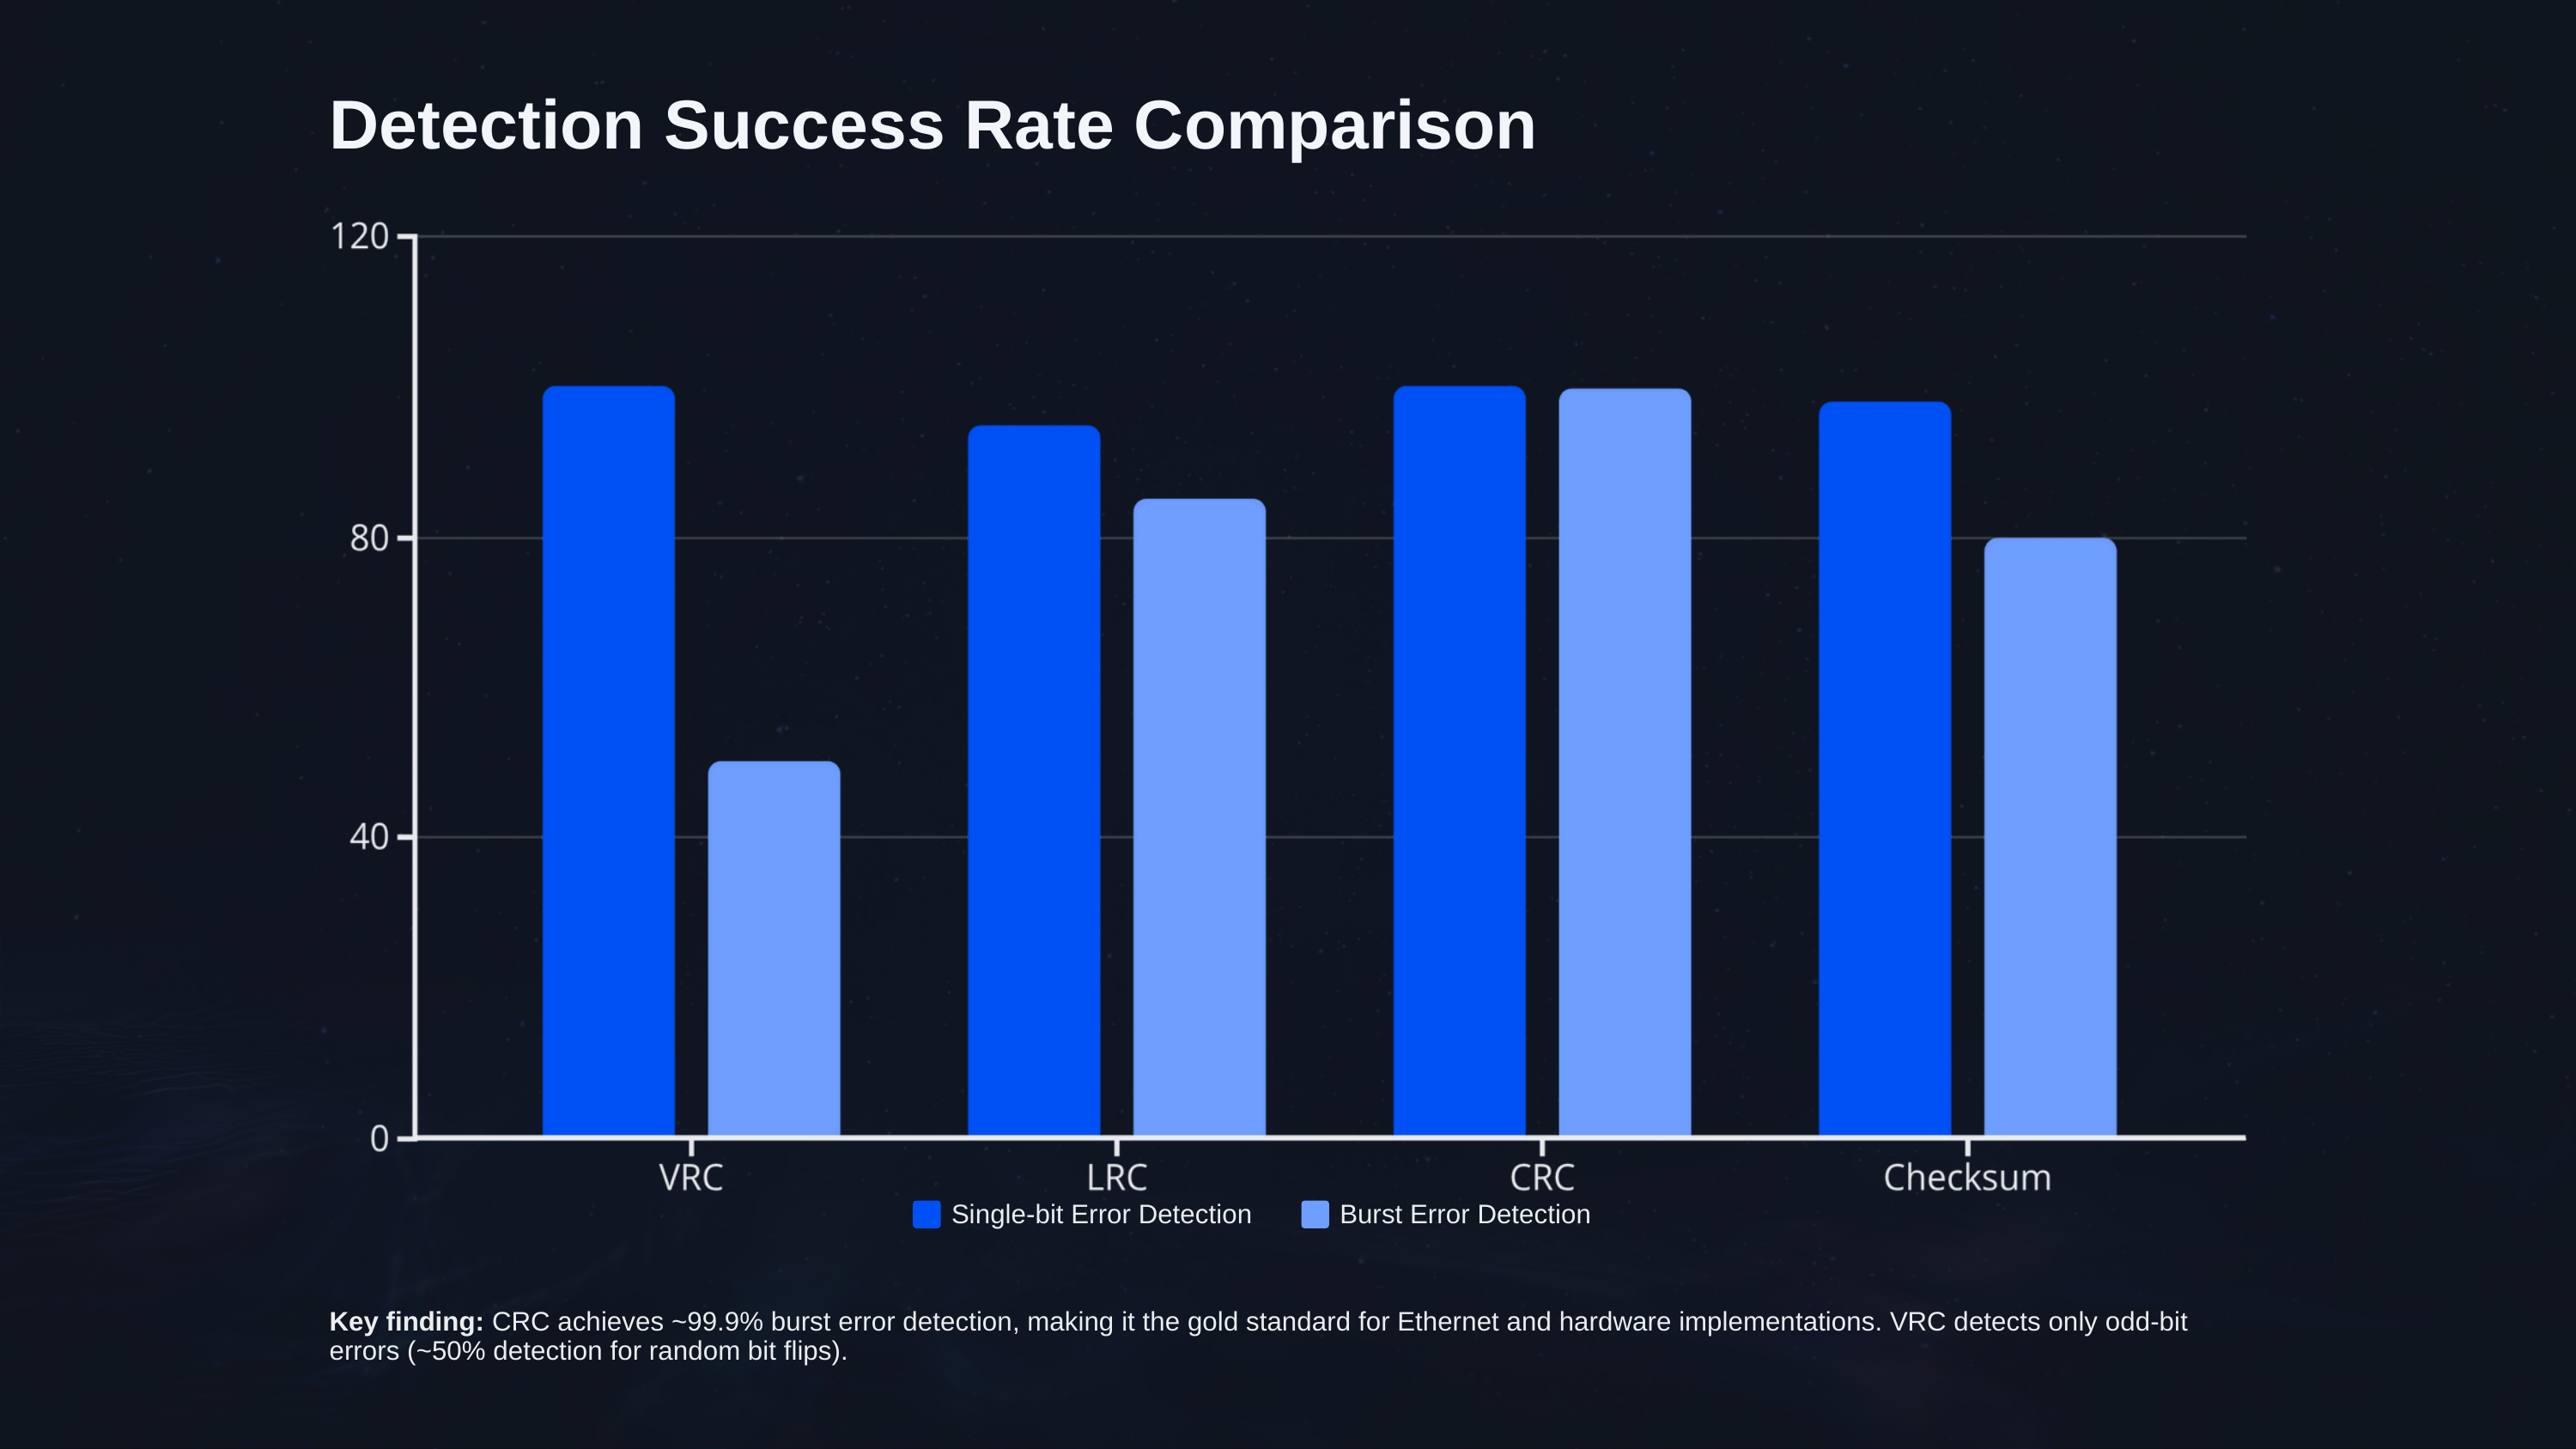

Detection Success Rate Comparison

Single-bit Error Detection
Burst Error Detection
Key finding: CRC achieves ~99.9% burst error detection, making it the gold standard for Ethernet and hardware implementations. VRC detects only odd-bit errors (~50% detection for random bit flips).